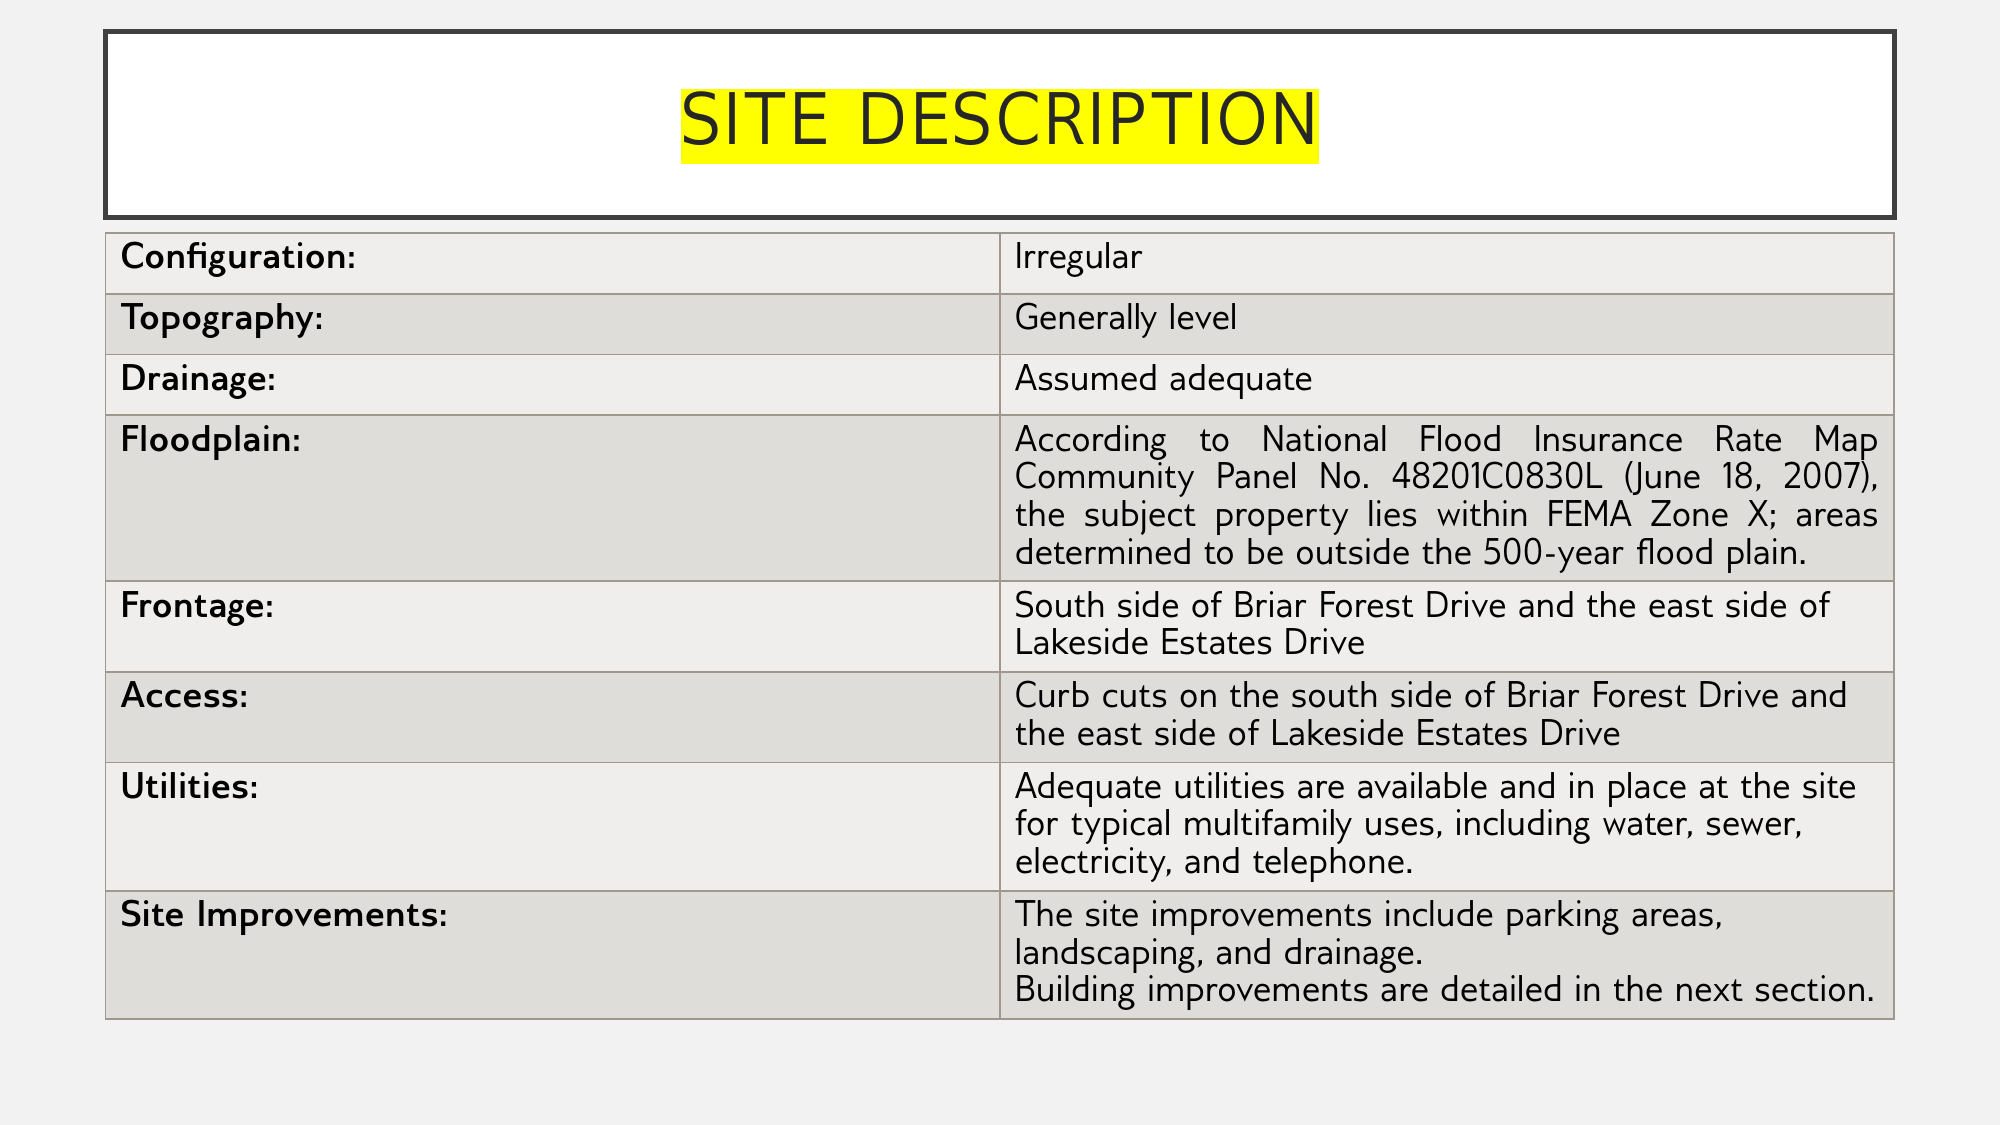

Site Description
| Configuration: | Irregular |
| --- | --- |
| Topography: | Generally level |
| Drainage: | Assumed adequate |
| Floodplain: | According to National Flood Insurance Rate Map Community Panel No. 48201C0830L (June 18, 2007), the subject property lies within FEMA Zone X; areas determined to be outside the 500‐year flood plain. |
| Frontage: | South side of Briar Forest Drive and the east side of Lakeside Estates Drive |
| Access: | Curb cuts on the south side of Briar Forest Drive and the east side of Lakeside Estates Drive |
| Utilities: | Adequate utilities are available and in place at the site for typical multifamily uses, including water, sewer, electricity, and telephone. |
| Site Improvements: | The site improvements include parking areas, landscaping, and drainage. Building improvements are detailed in the next section. |